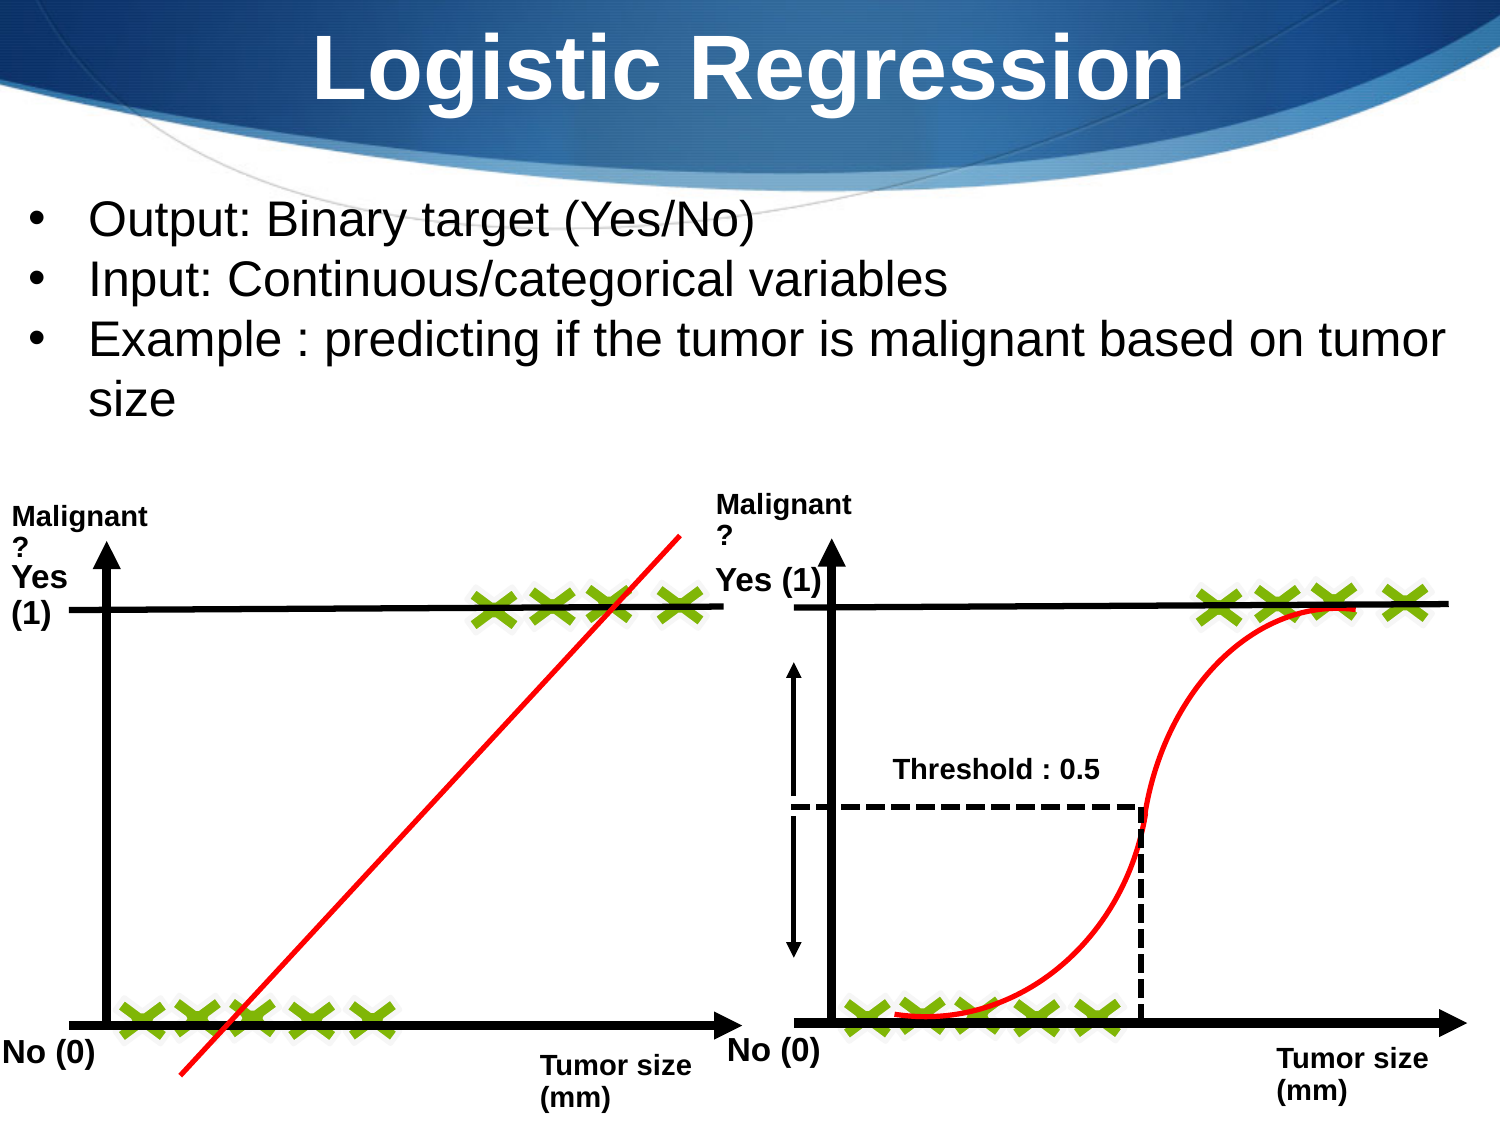

Logistic Regression
Output: Binary target (Yes/No)
Input: Continuous/categorical variables
Example : predicting if the tumor is malignant based on tumor size
Malignant?

Malignant?

Yes
(1)

Yes (1)

Threshold : 0.5

No (0)

No (0)

Tumor size (mm)

Tumor size (mm)